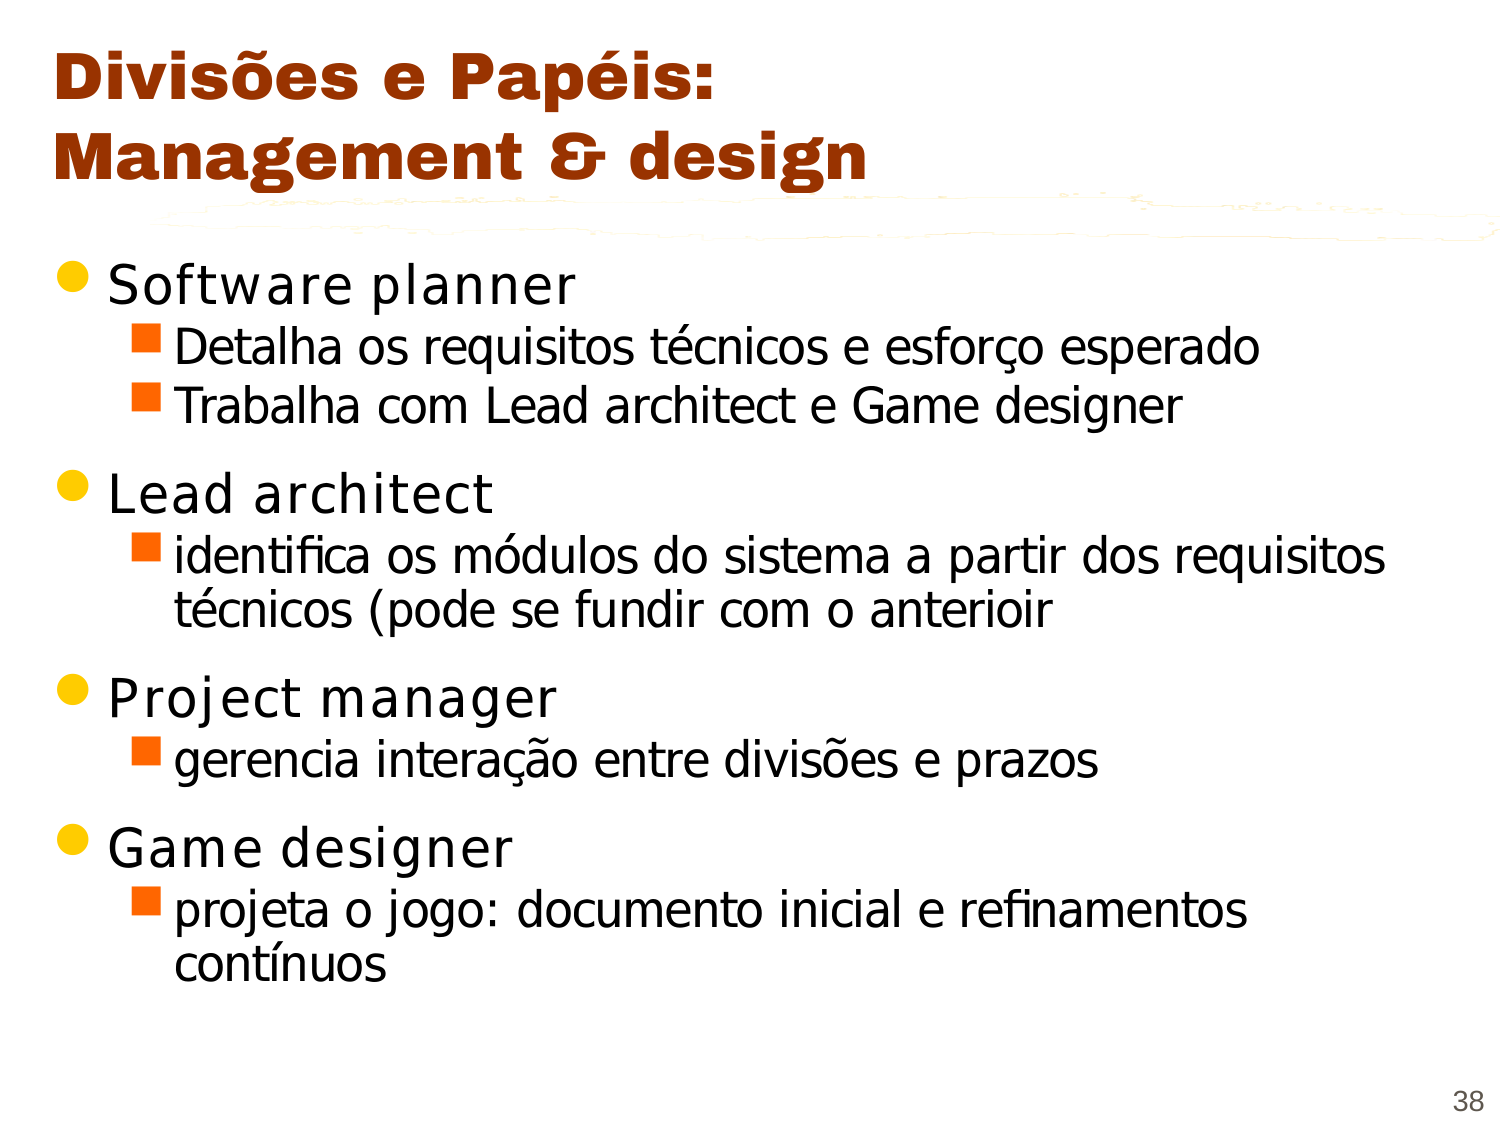

# Divisões e Papéis: Management & design
Software planner
Detalha os requisitos técnicos e esforço esperado
Trabalha com Lead architect e Game designer
Lead architect
identifica os módulos do sistema a partir dos requisitos técnicos (pode se fundir com o anterioir
Project manager
gerencia interação entre divisões e prazos
Game designer
projeta o jogo: documento inicial e refinamentos contínuos
38